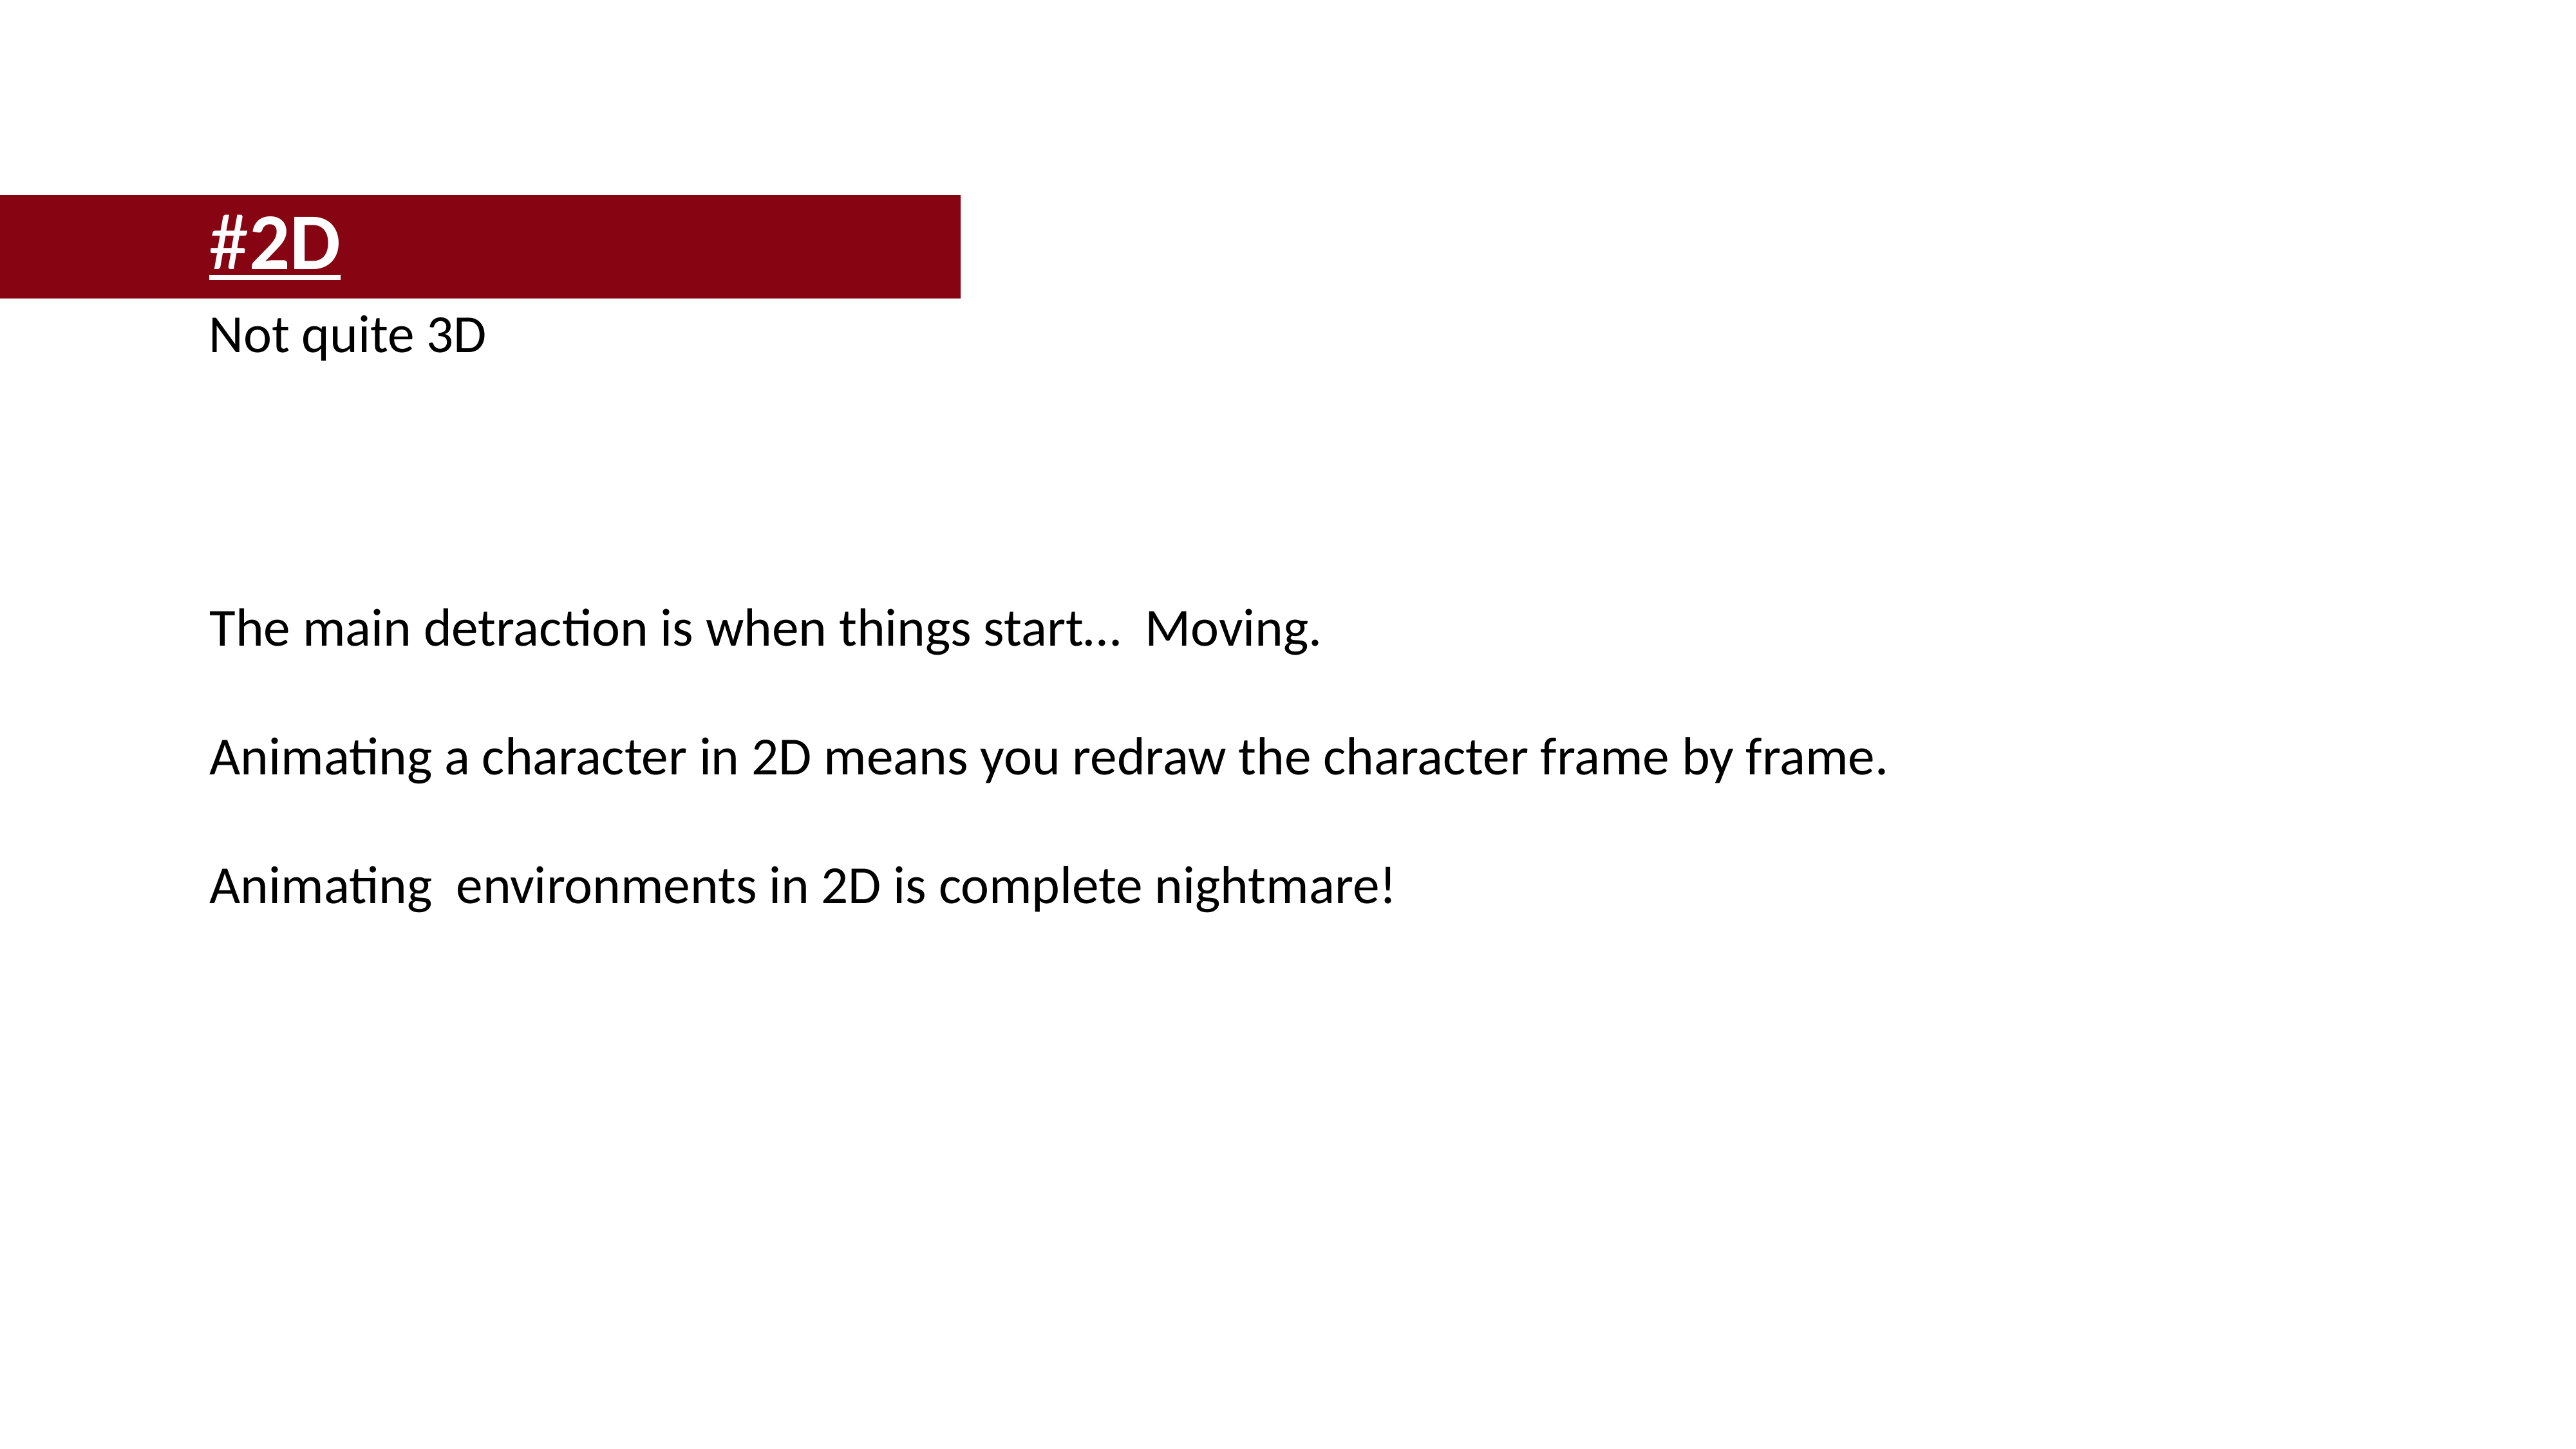

#2D
Not quite 3D

The main detraction is when things start…  Moving.

Animating a character in 2D means you redraw the character frame by frame.

Animating  environments in 2D is complete nightmare!